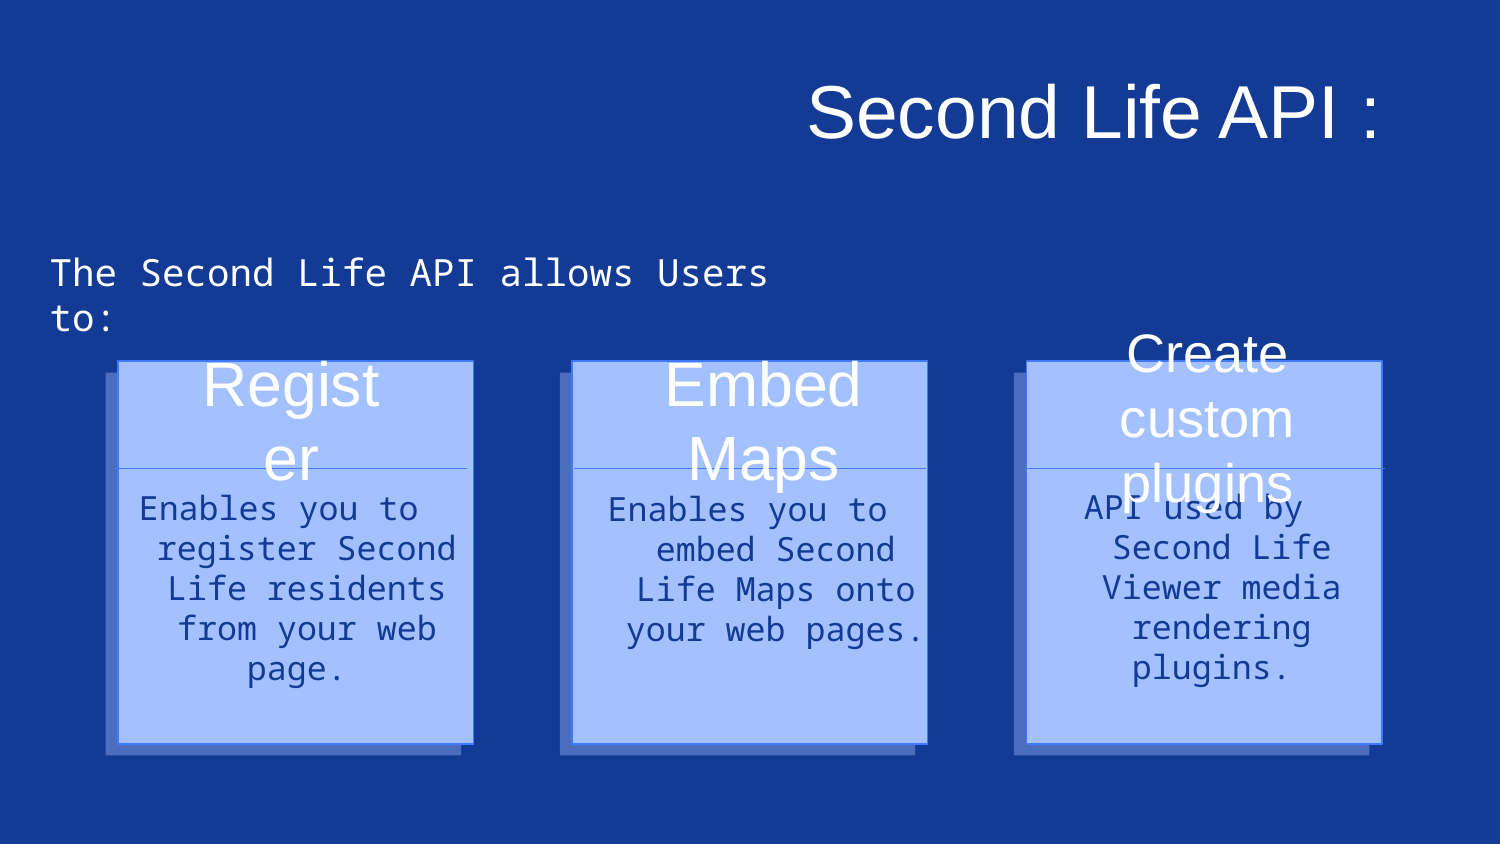

Second Life API :
The Second Life API allows Users to:
Create custom plugins
# Register
Embed Maps

Enables you to register Second Life residents from your web page.

API used by Second Life Viewer media rendering plugins.

Enables you to embed Second Life Maps onto your web pages.